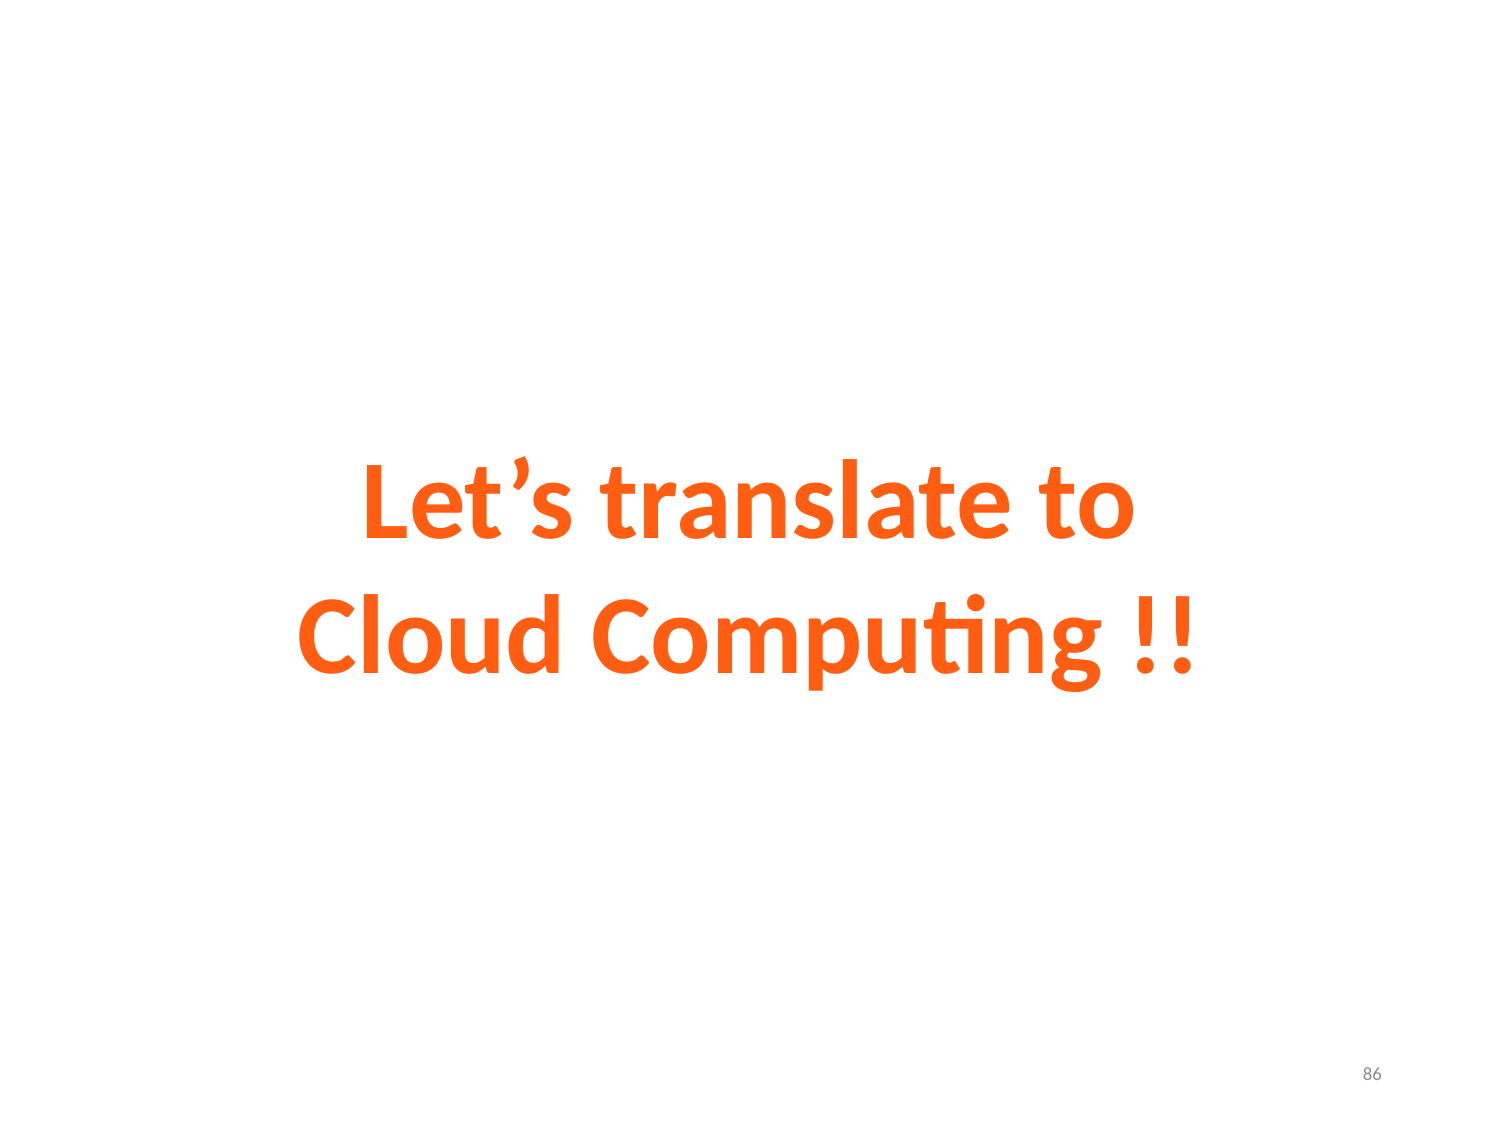

Let’s translate to
Cloud Computing !!
86